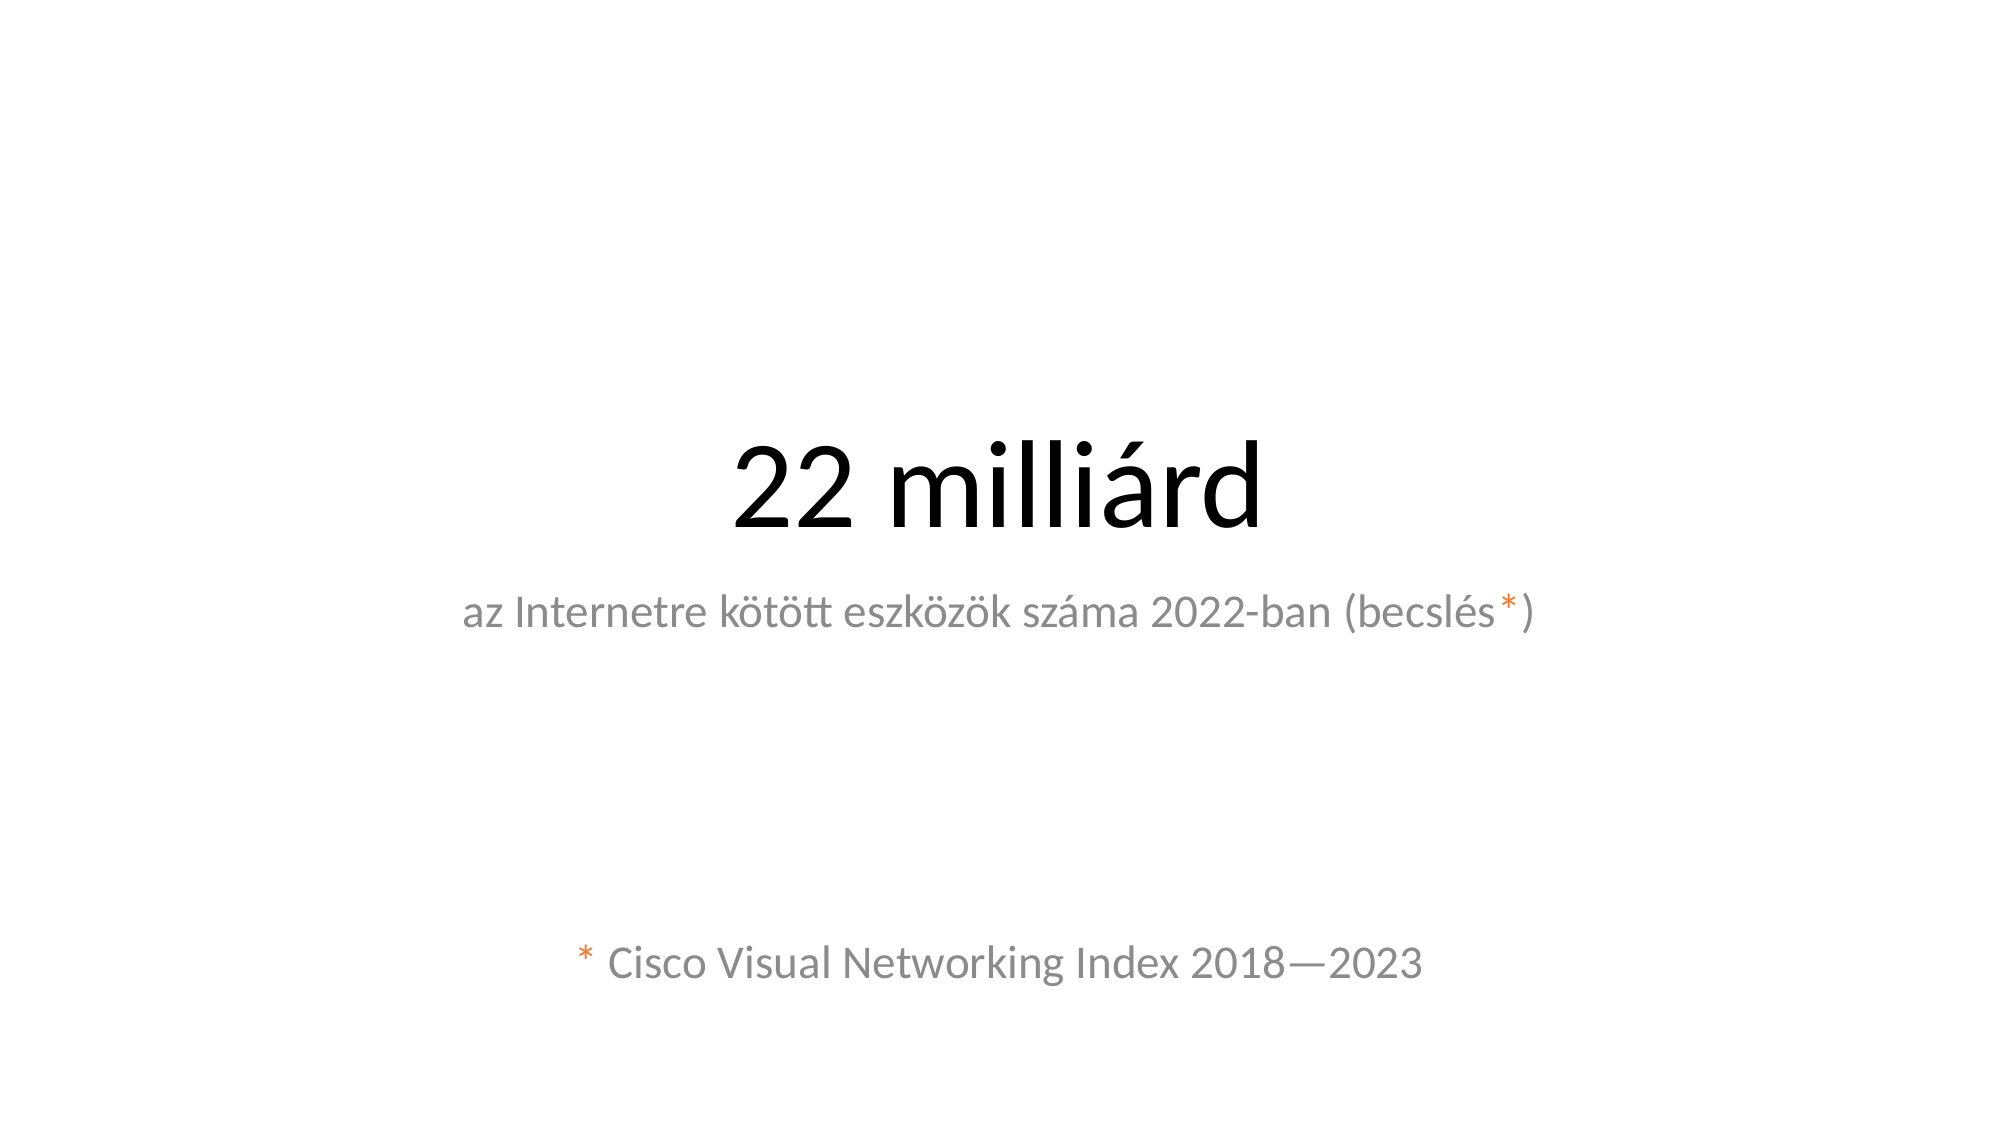

# 22 milliárd
az Internetre kötött eszközök száma 2022-ban (becslés*)

* Cisco Visual Networking Index 2018—2023